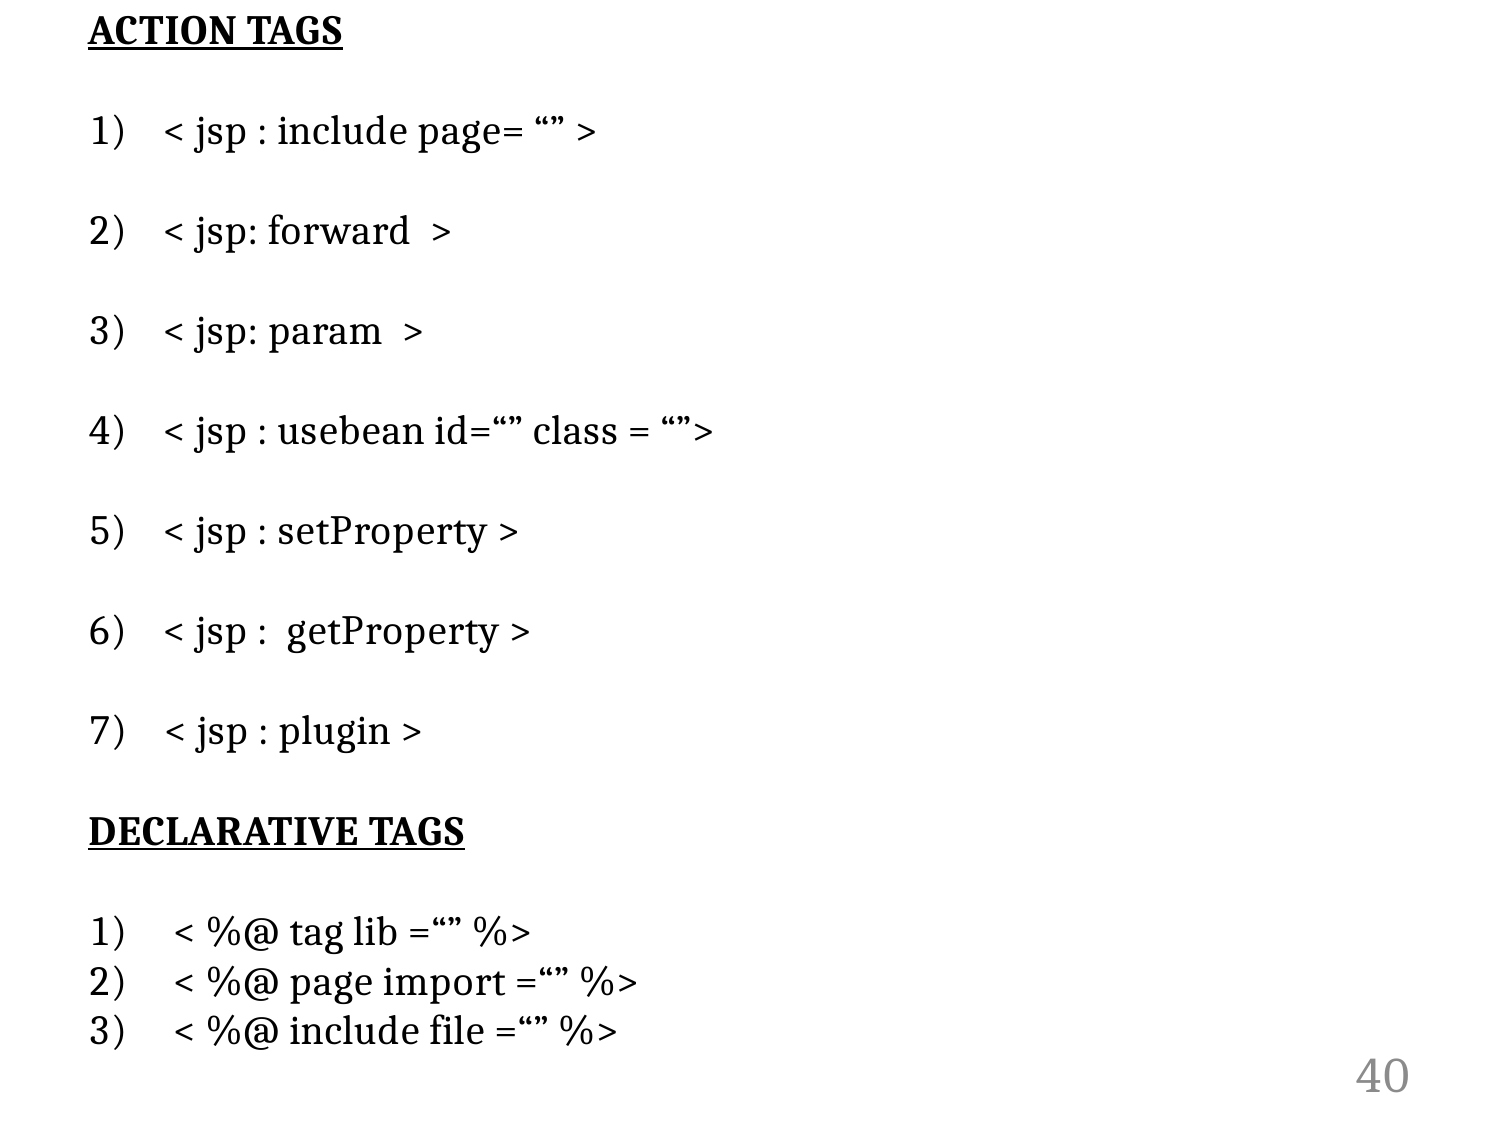

ACTION TAGS

< jsp : include page= “” >

< jsp: forward  >

< jsp: param  >

< jsp : usebean id=“” class = “”>

< jsp : setProperty >

< jsp :  getProperty >

7)    < jsp : plugin >

DECLARATIVE TAGS

1)     < %@ tag lib =“” %>
2)     < %@ page import =“” %>
3)     < %@ include file =“” %>
40